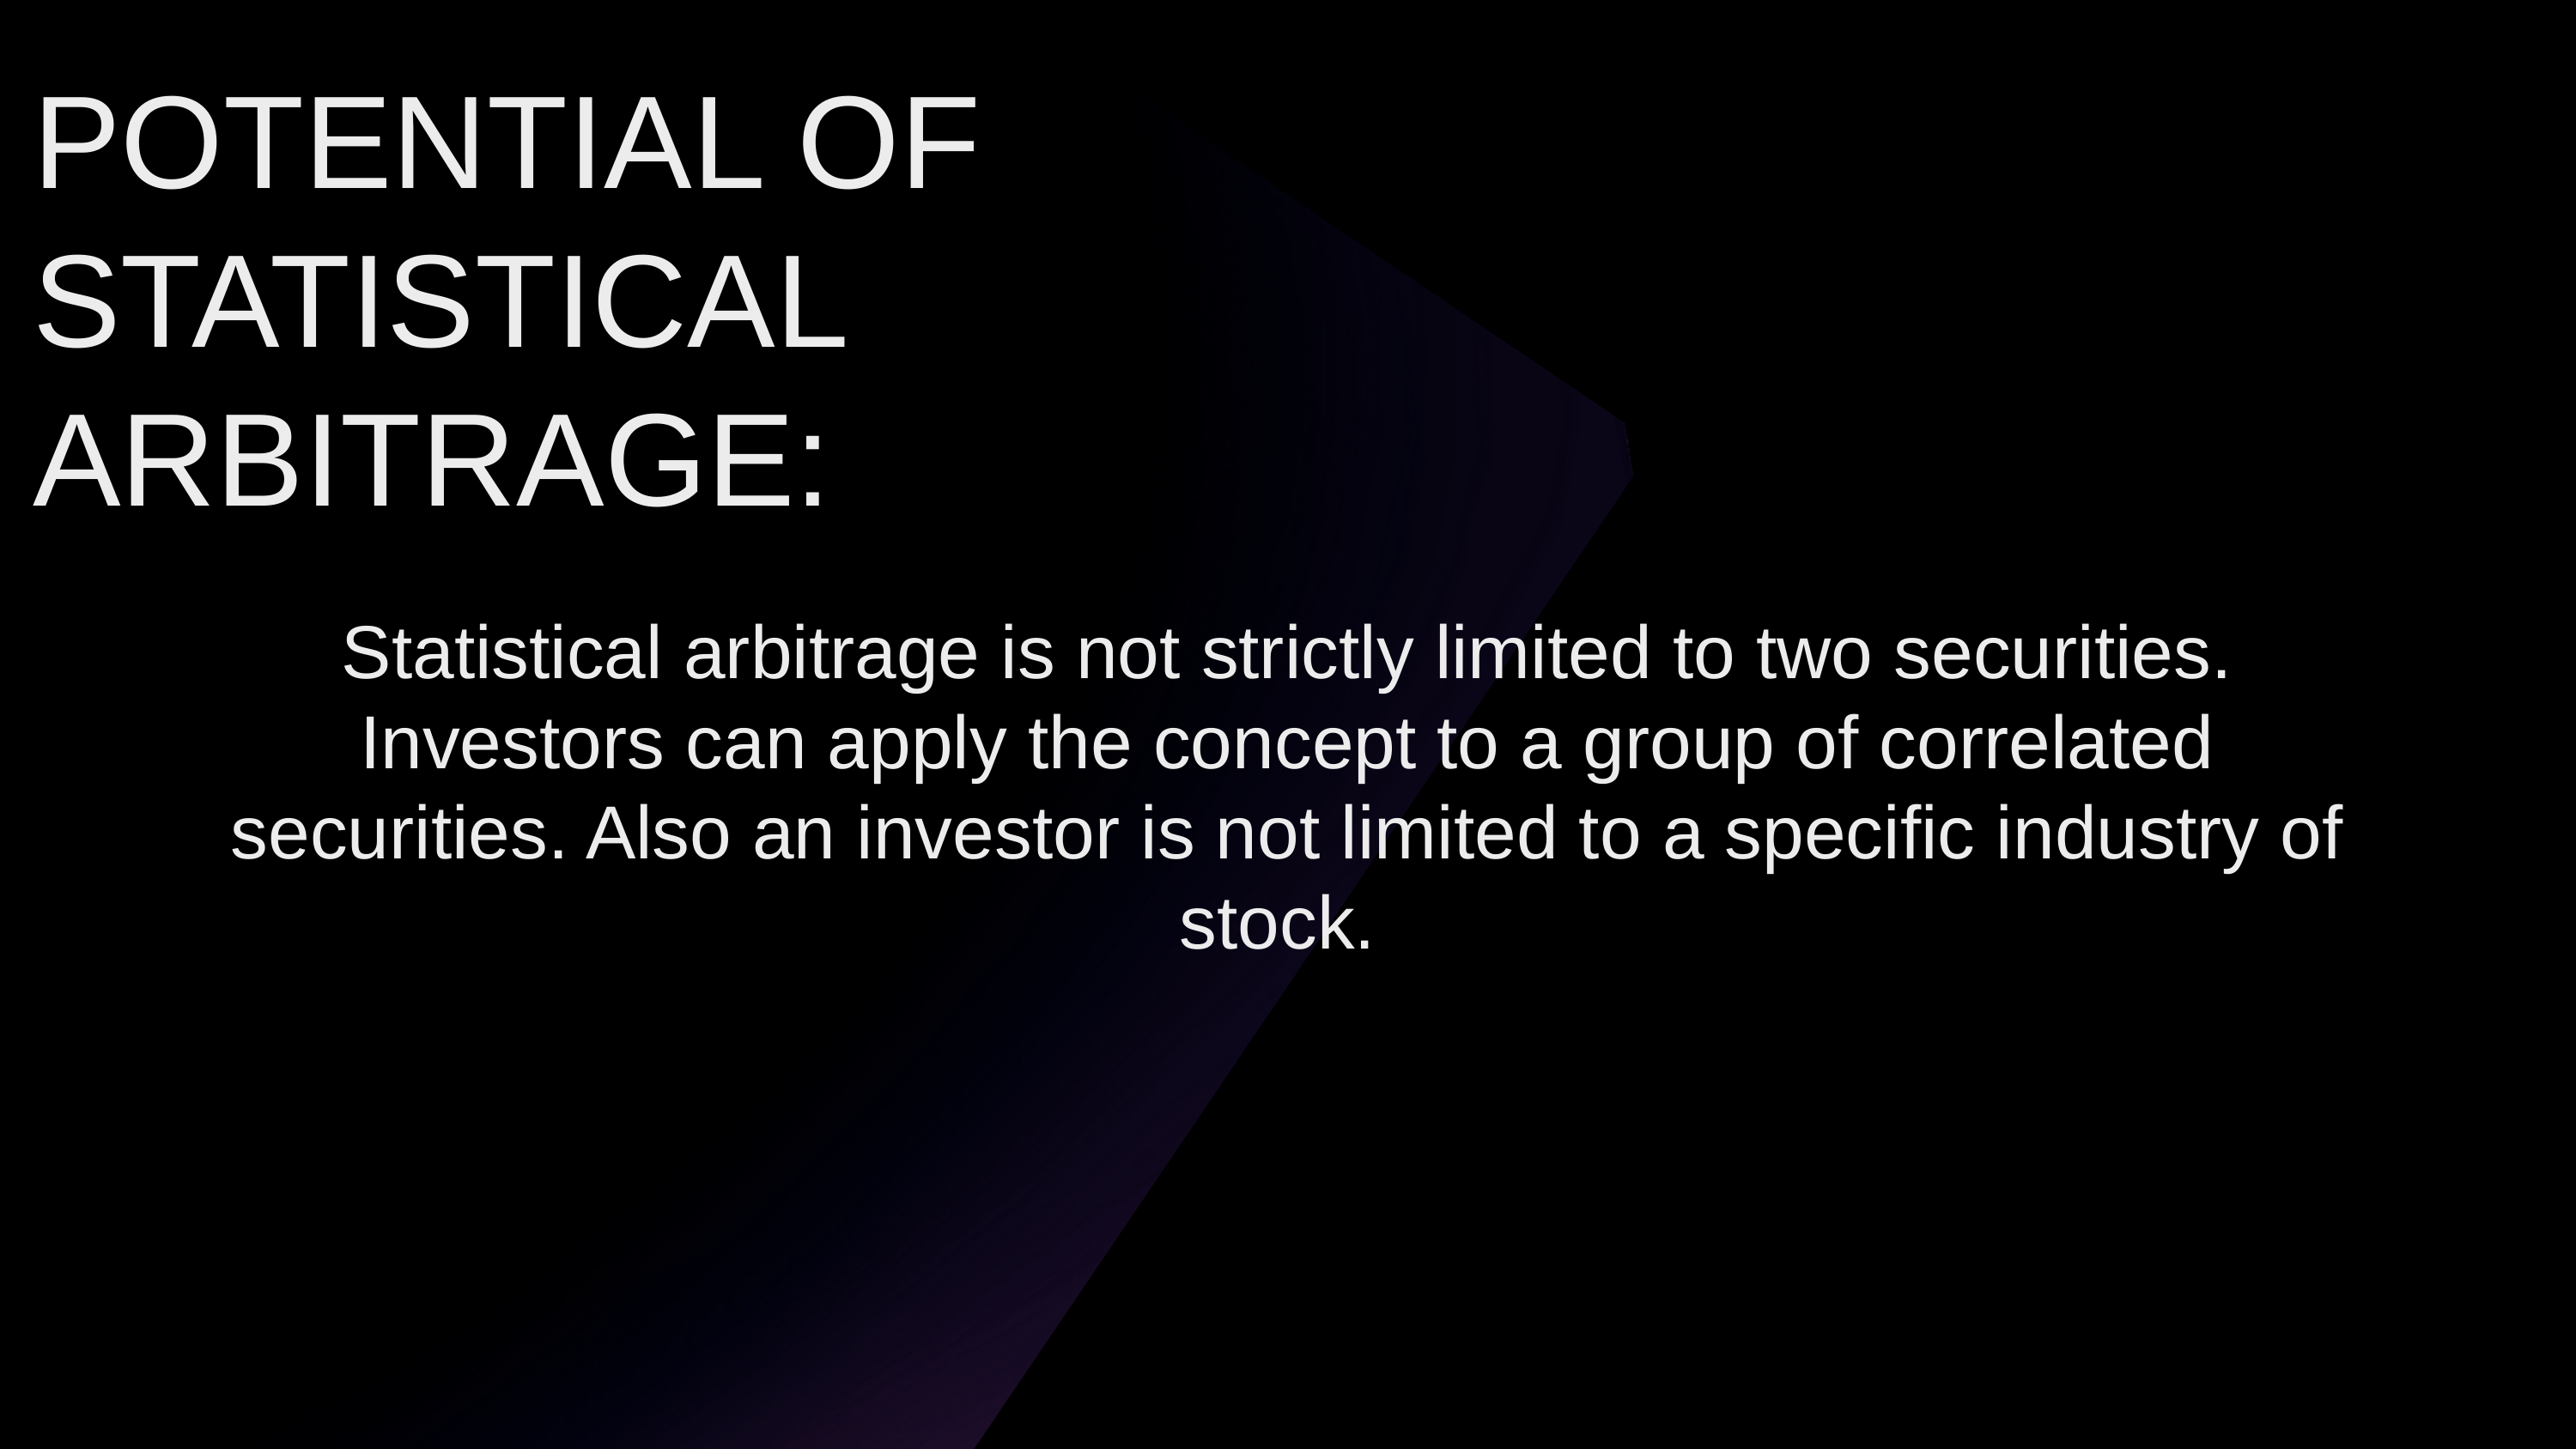

POTENTIAL OF STATISTICAL ARBITRAGE:
Statistical arbitrage is not strictly limited to two securities. Investors can apply the concept to a group of correlated securities. Also an investor is not limited to a specific industry of stock.